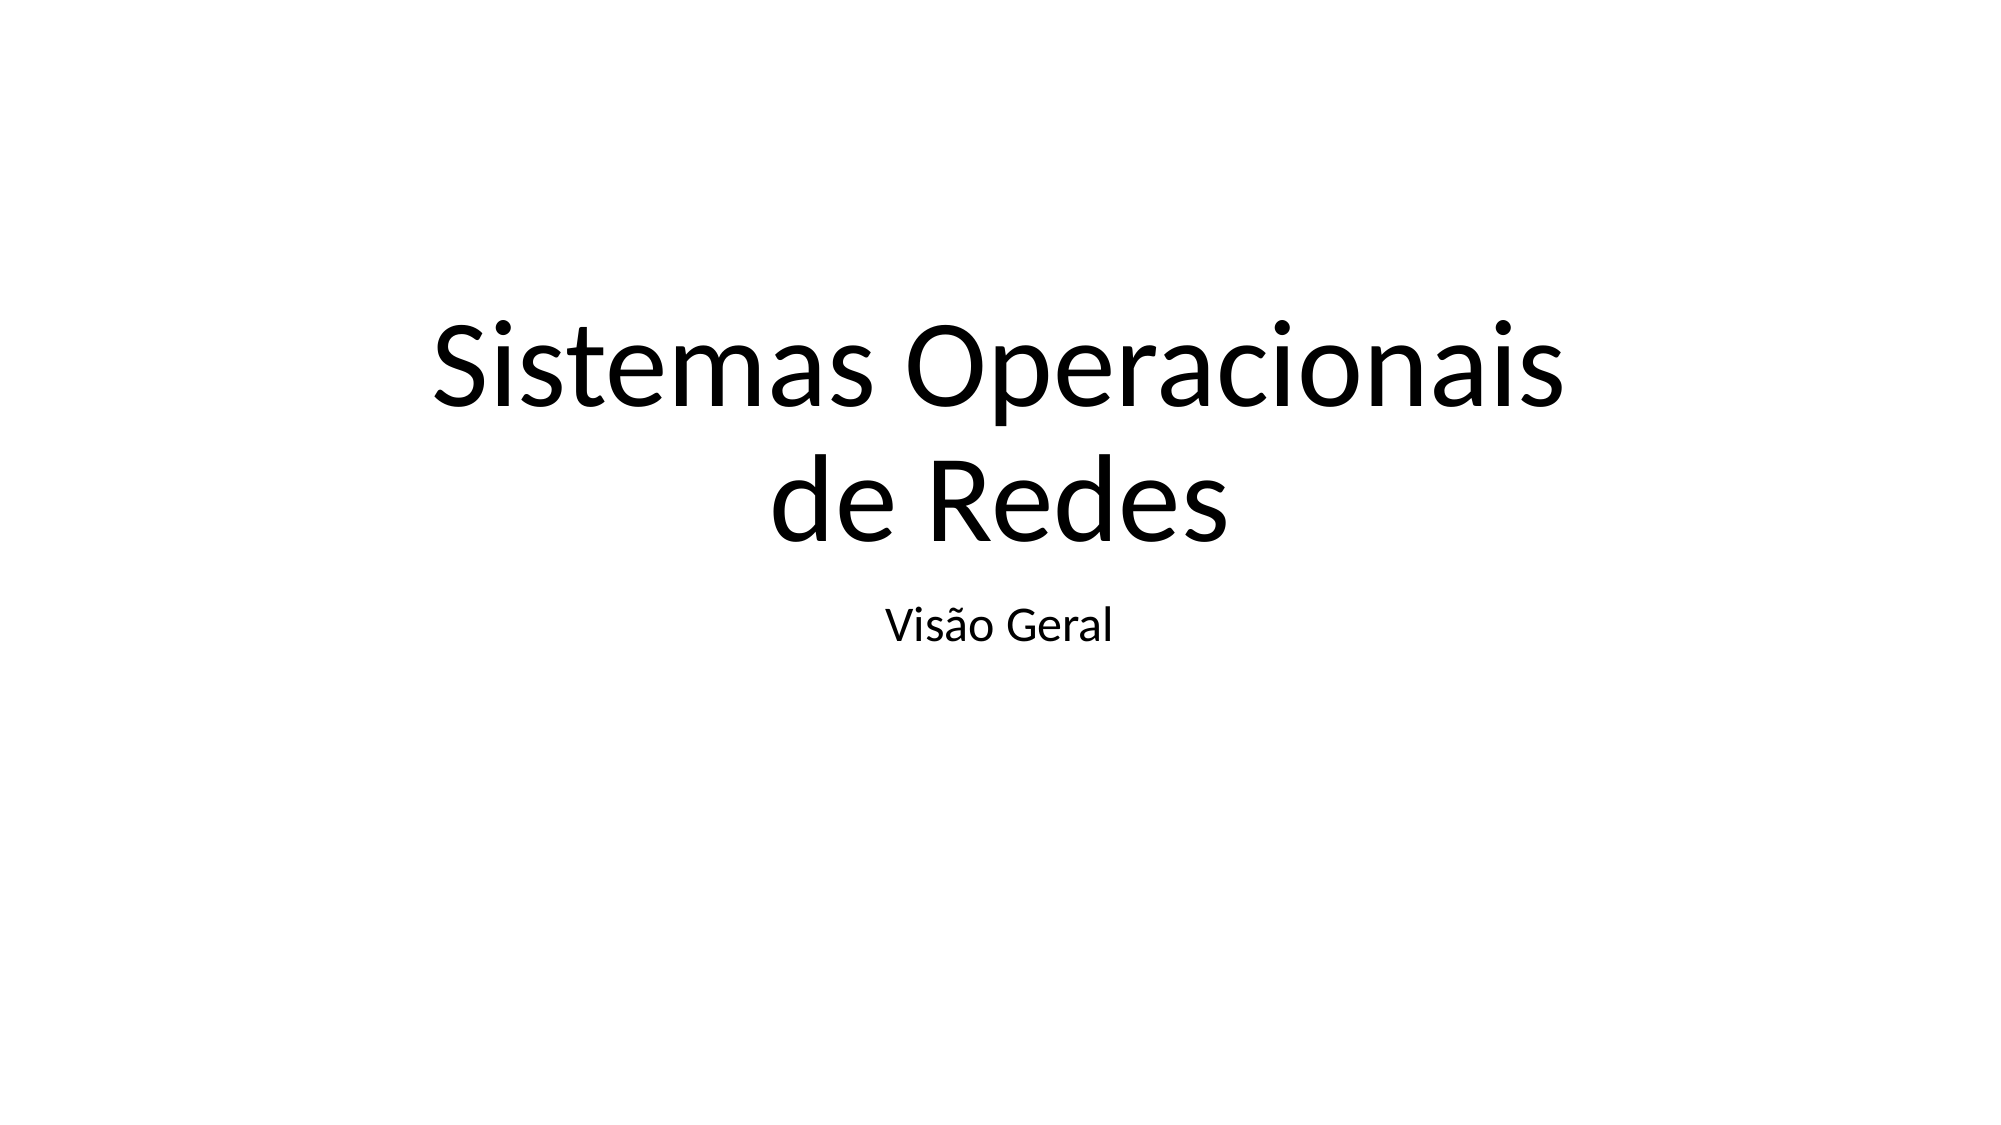

# Sistemas Operacionais de Redes
Visão Geral